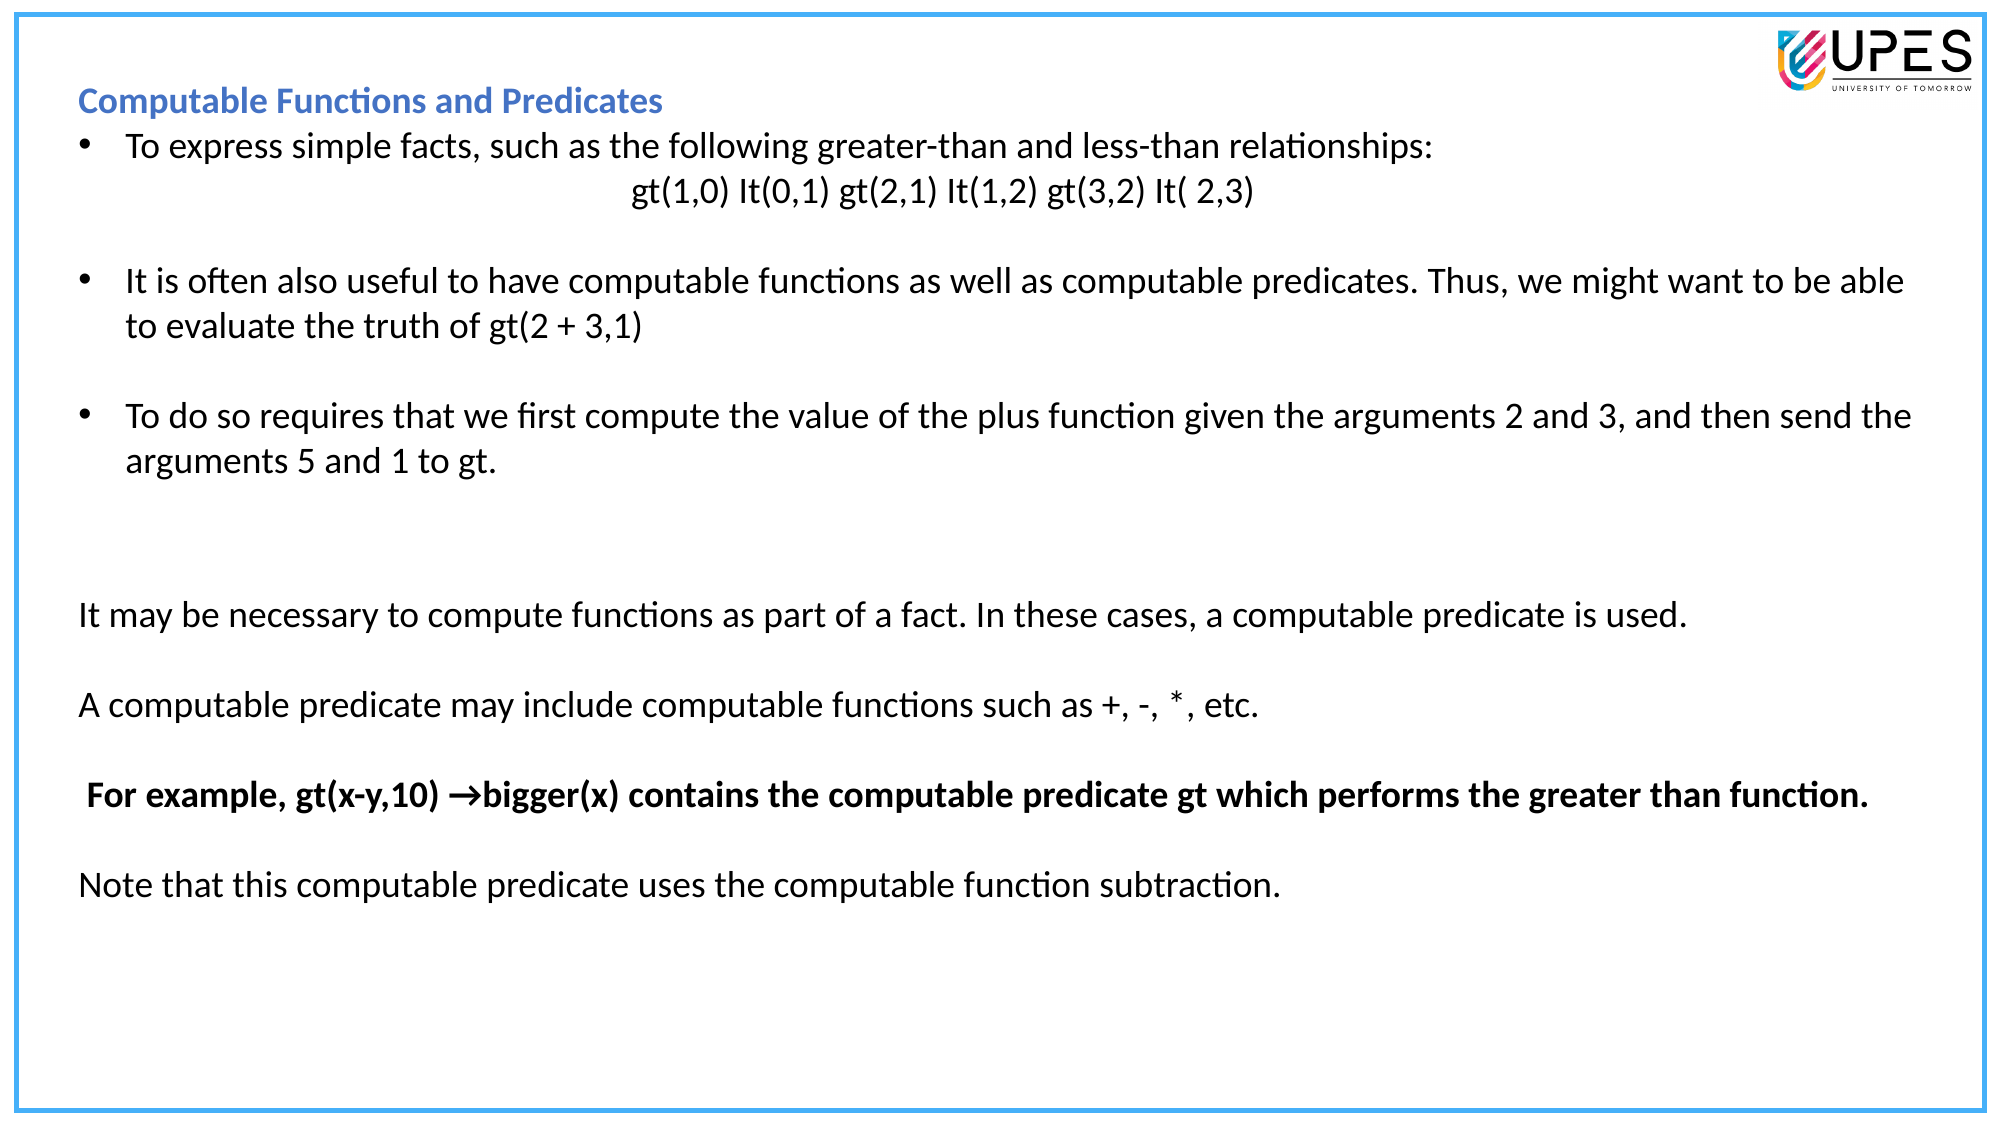

Computable Functions and Predicates
To express simple facts, such as the following greater-than and less-than relationships:
                                                                 gt(1,0) It(0,1) gt(2,1) It(1,2) gt(3,2) It( 2,3)

It is often also useful to have computable functions as well as computable predicates. Thus, we might want to be able to evaluate the truth of gt(2 + 3,1)

To do so requires that we first compute the value of the plus function given the arguments 2 and 3, and then send the arguments 5 and 1 to gt.
It may be necessary to compute functions as part of a fact. In these cases, a computable predicate is used.

A computable predicate may include computable functions such as +, -, *, etc.

 For example, gt(x-y,10) →bigger(x) contains the computable predicate gt which performs the greater than function.

Note that this computable predicate uses the computable function subtraction.